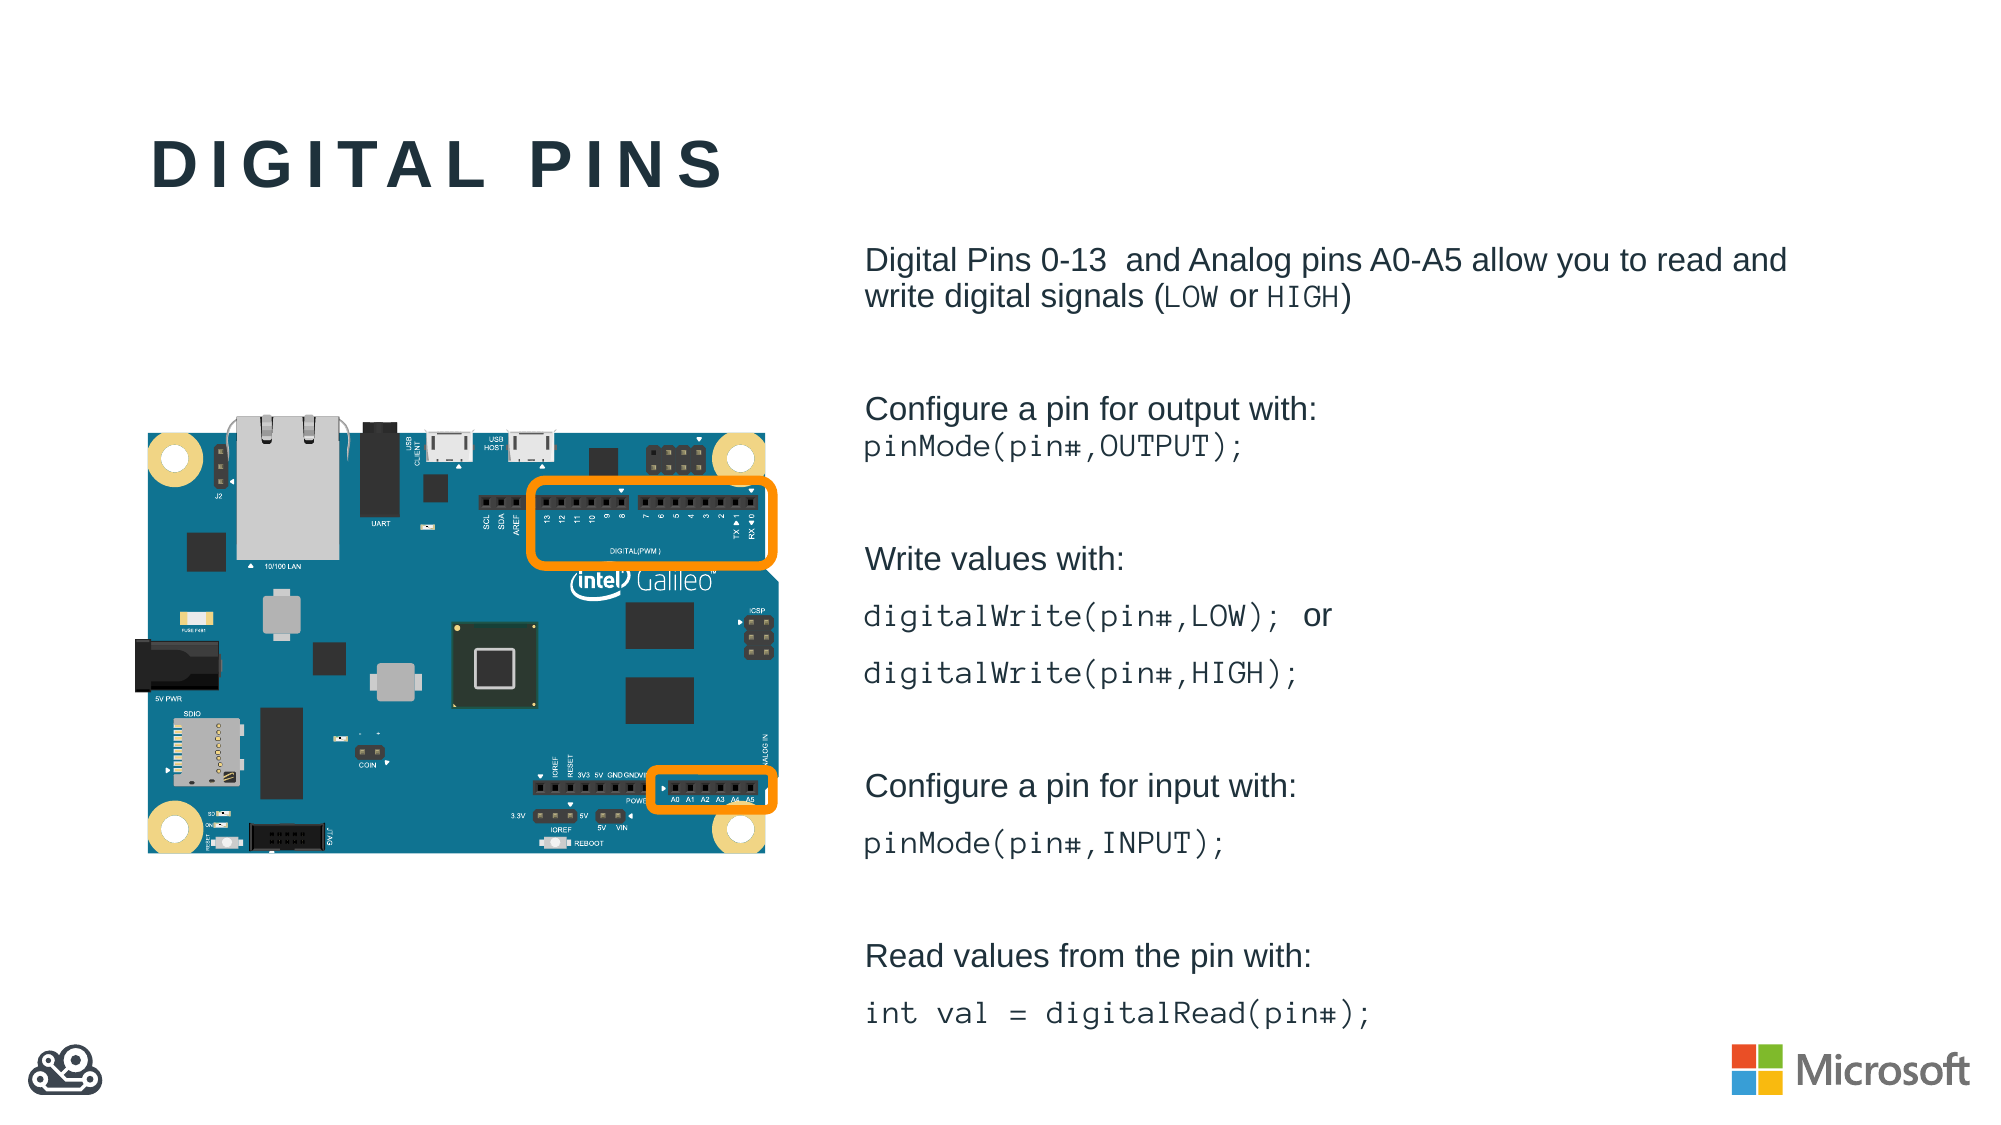

# Digital Pins
Digital Pins 0-13  and Analog pins A0-A5 allow you to read and write digital signals (LOW or HIGH)

Configure a pin for output with:
pinMode(pin#,OUTPUT);

Write values with:
digitalWrite(pin#,LOW); or
digitalWrite(pin#,HIGH);

Configure a pin for input with:
pinMode(pin#,INPUT);

Read values from the pin with:
int val = digitalRead(pin#);